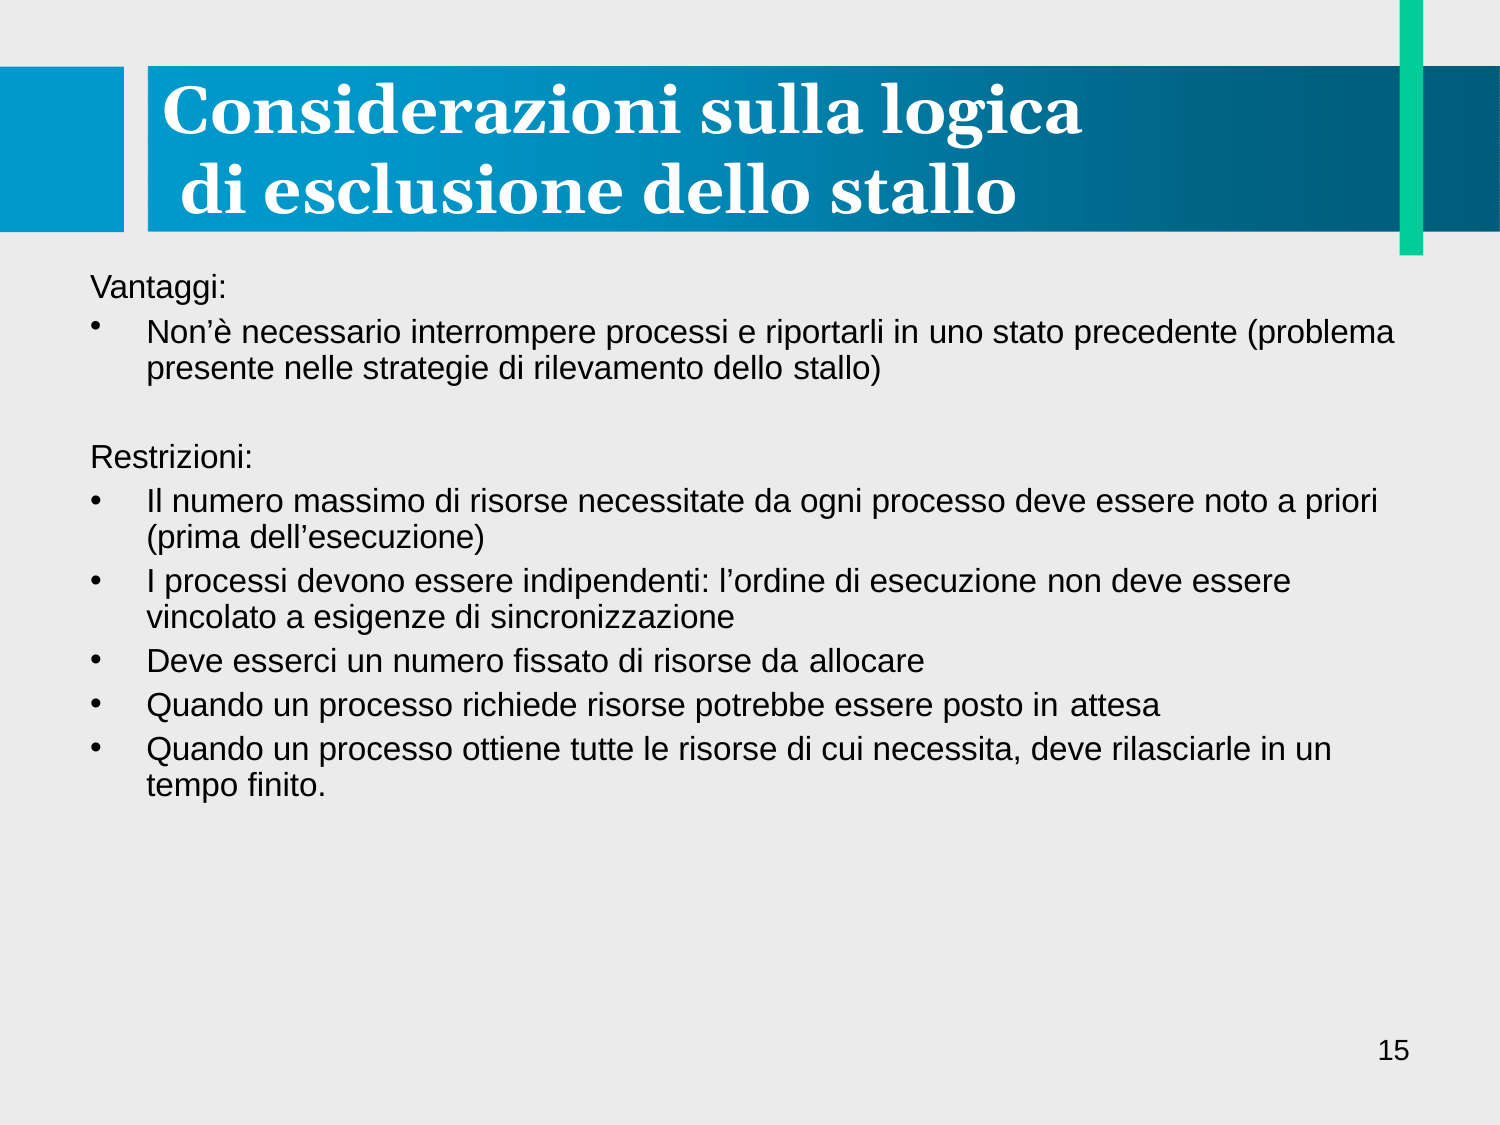

# Considerazioni sulla logica  di esclusione dello stallo

Vantaggi:
Non’è necessario interrompere processi e riportarli in uno stato precedente (problema  presente nelle strategie di rilevamento dello stallo)

Restrizioni:
Il numero massimo di risorse necessitate da ogni processo deve essere noto a priori  (prima dell’esecuzione)
I processi devono essere indipendenti: l’ordine di esecuzione non deve essere  vincolato a esigenze di sincronizzazione
Deve esserci un numero fissato di risorse da allocare
Quando un processo richiede risorse potrebbe essere posto in attesa
Quando un processo ottiene tutte le risorse di cui necessita, deve rilasciarle in un  tempo finito.
15